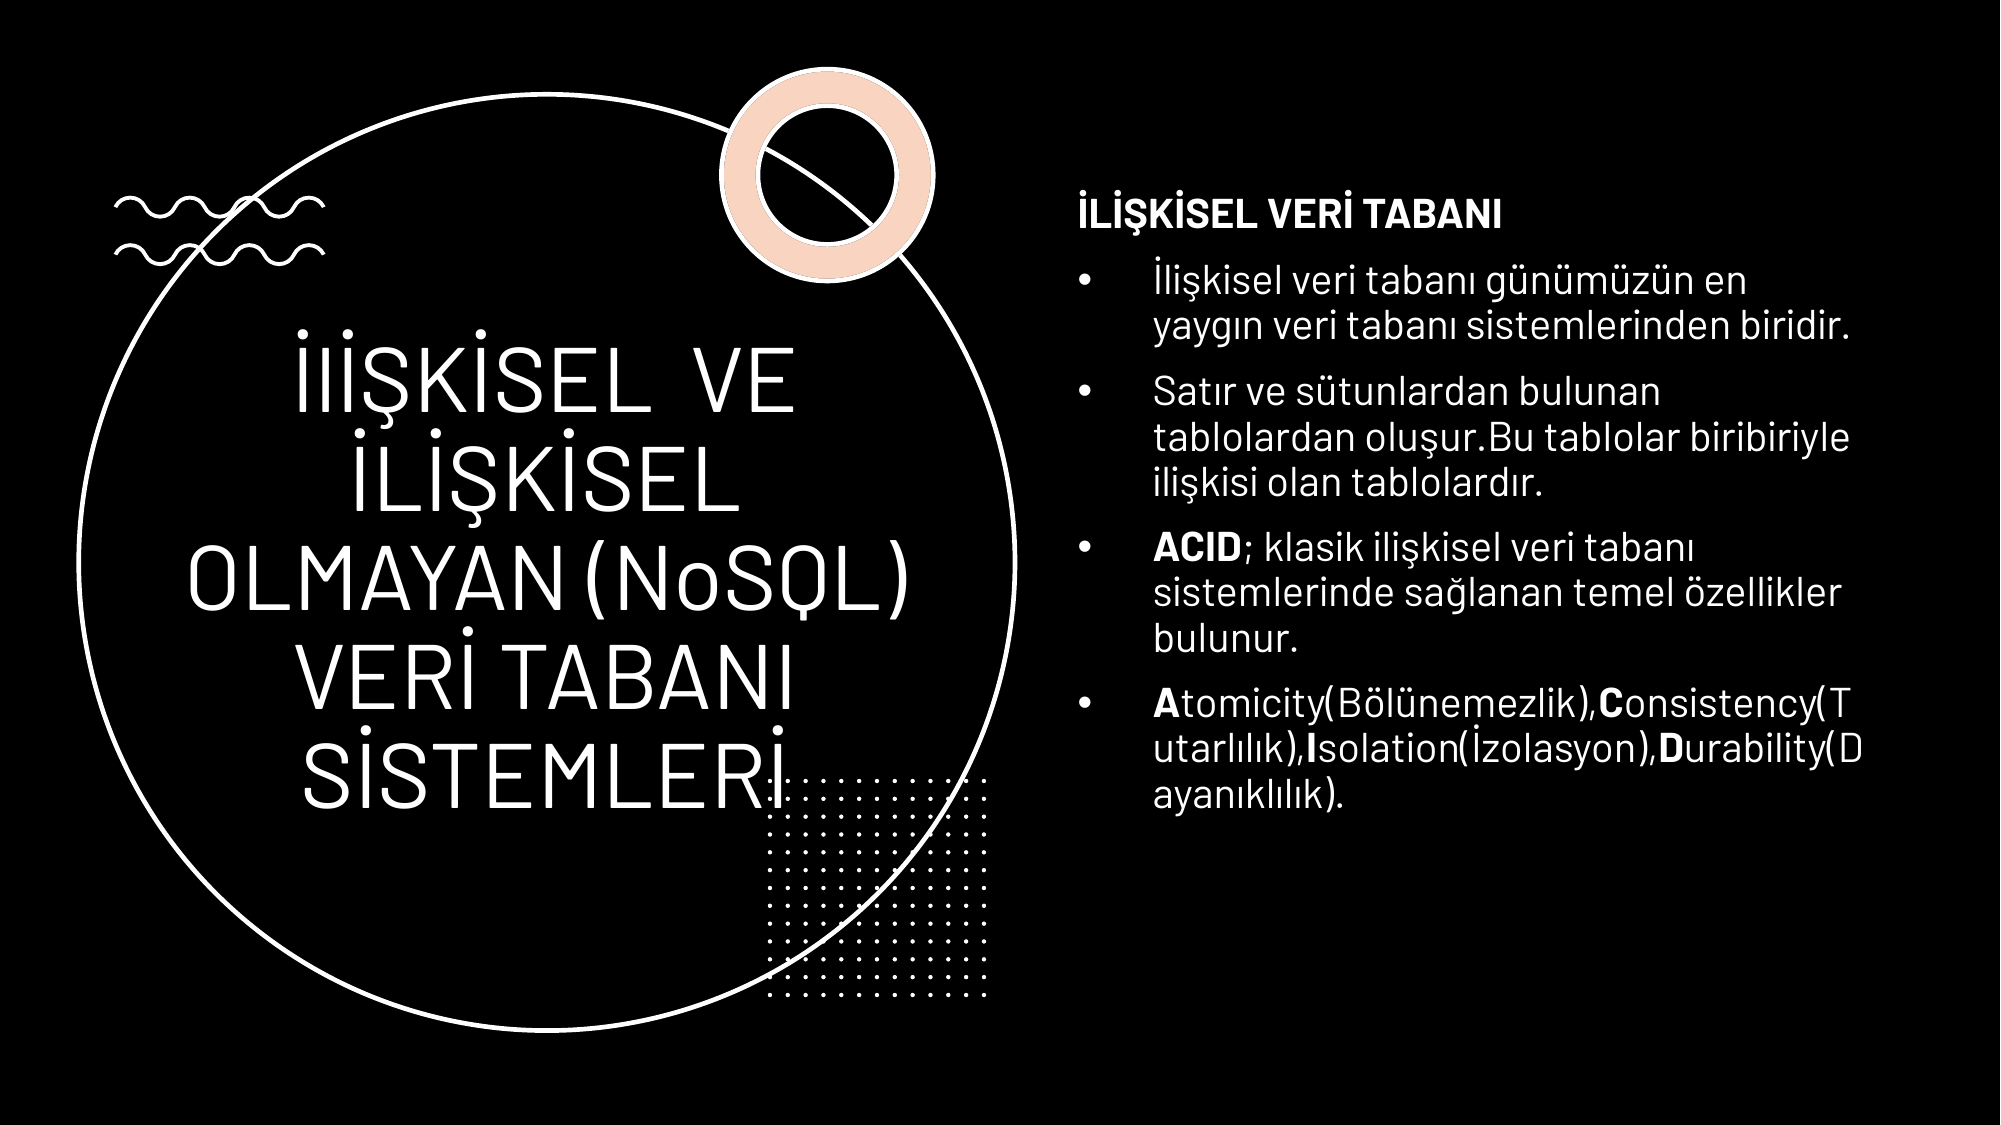

İLİŞKİSEL VERİ TABANI
İlişkisel veri tabanı günümüzün en yaygın veri tabanı sistemlerinden biridir.
Satır ve sütunlardan bulunan  tablolardan oluşur.Bu tablolar biribiriyle ilişkisi olan tablolardır.
ACID; klasik ilişkisel veri tabanı sistemlerinde sağlanan temel özellikler bulunur.
Atomicity(Bölünemezlik),Consistency(Tutarlılık),Isolation(İzolasyon),Durability(Dayanıklılık).

# İlİŞKİSEL  VE İLİŞKİSEL OLMAYAN (NoSQL) VERİ TABANI SİSTEMLERİ